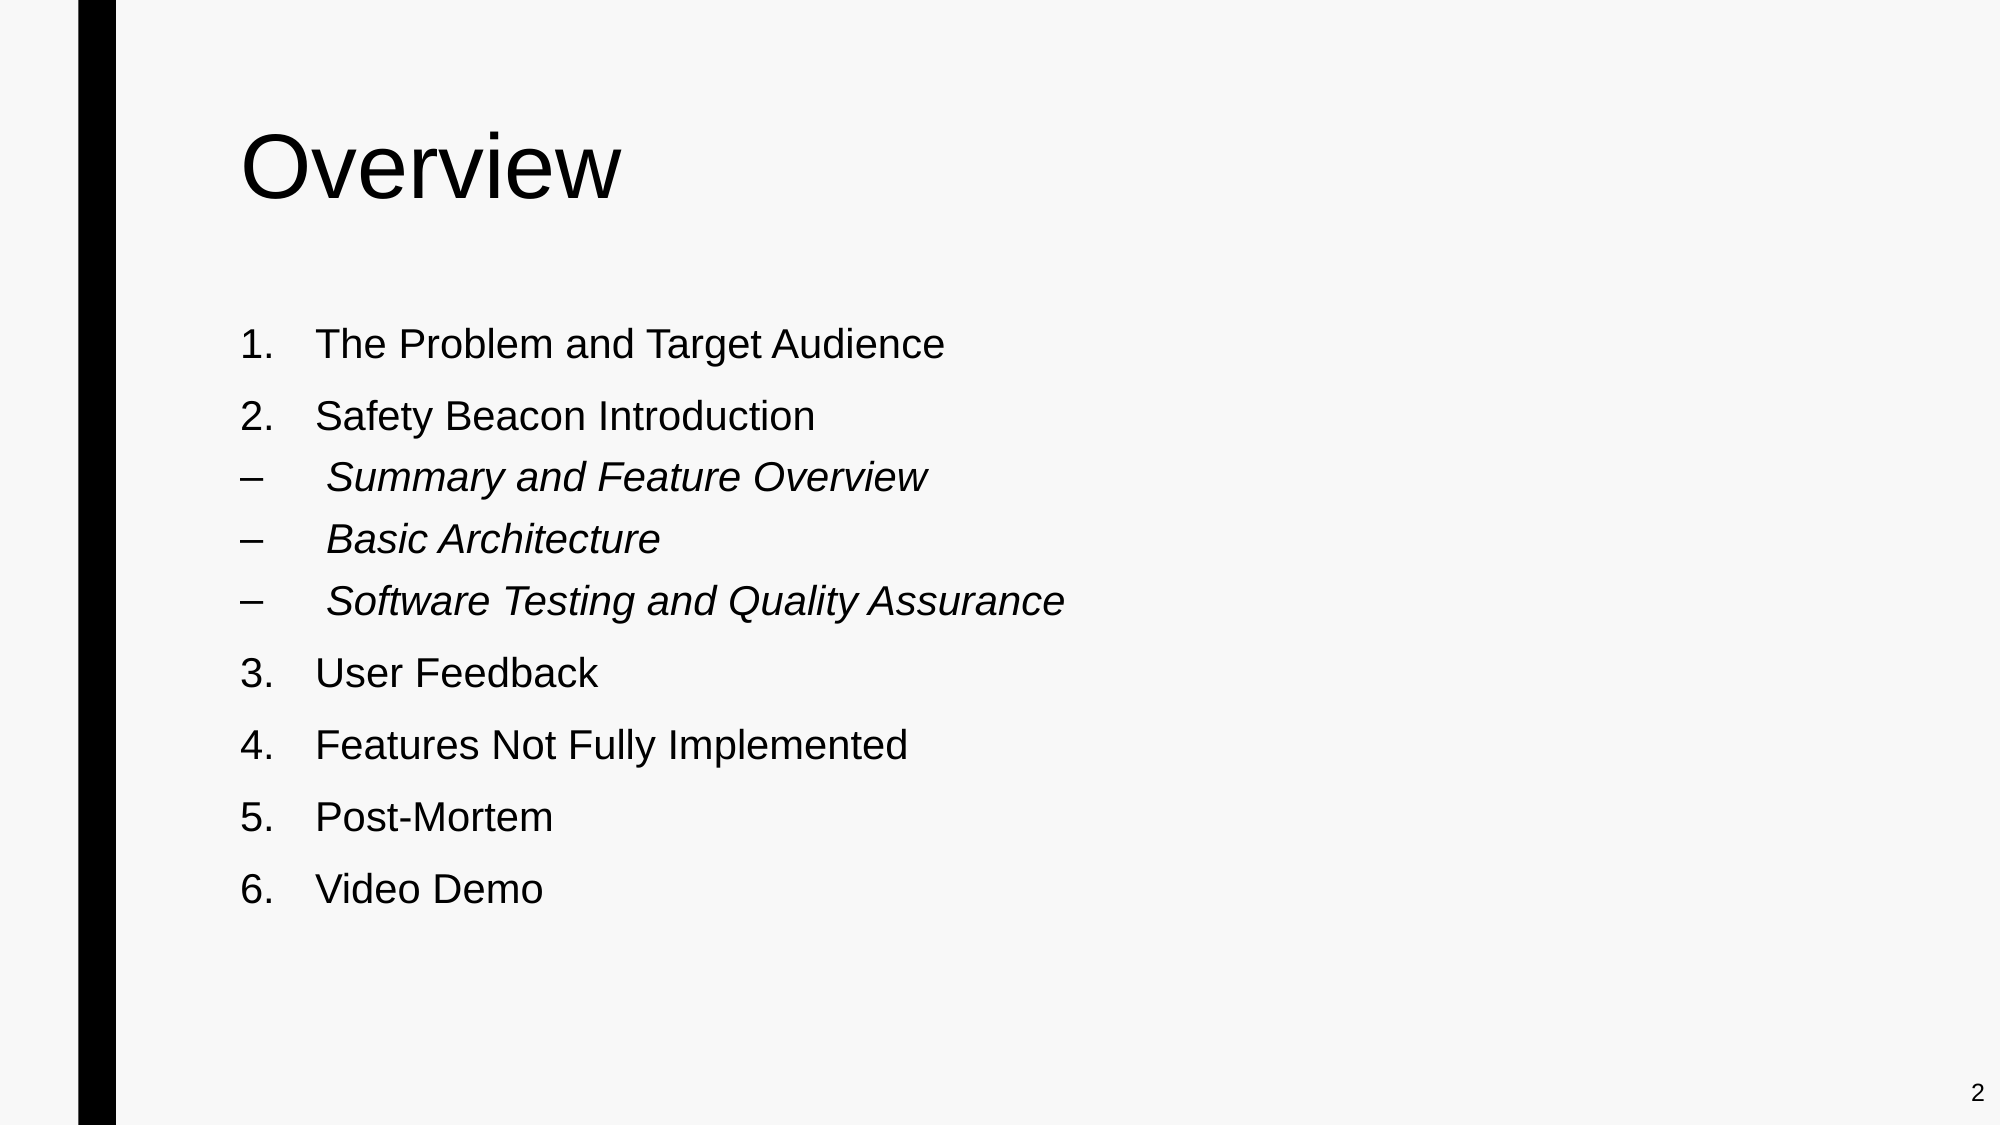

# Overview
The Problem and Target Audience
Safety Beacon Introduction
  Summary and Feature Overview
  Basic Architecture
  Software Testing and Quality Assurance
User Feedback
Features Not Fully Implemented
Post-Mortem
Video Demo

2